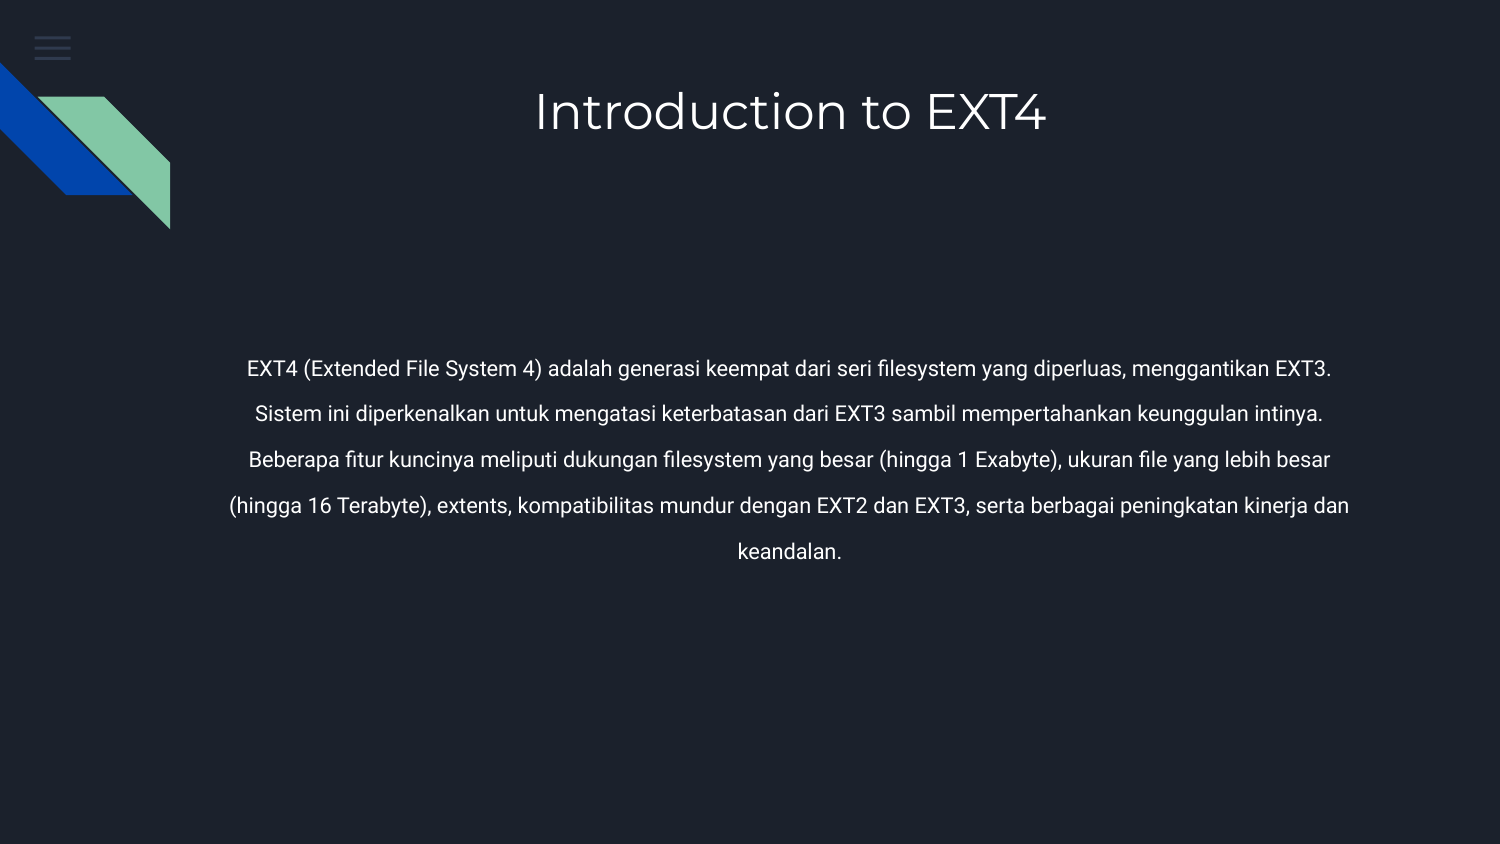

# Introduction to EXT4
EXT4 (Extended File System 4) adalah generasi keempat dari seri filesystem yang diperluas, menggantikan EXT3. Sistem ini diperkenalkan untuk mengatasi keterbatasan dari EXT3 sambil mempertahankan keunggulan intinya. Beberapa fitur kuncinya meliputi dukungan filesystem yang besar (hingga 1 Exabyte), ukuran file yang lebih besar (hingga 16 Terabyte), extents, kompatibilitas mundur dengan EXT2 dan EXT3, serta berbagai peningkatan kinerja dan keandalan.